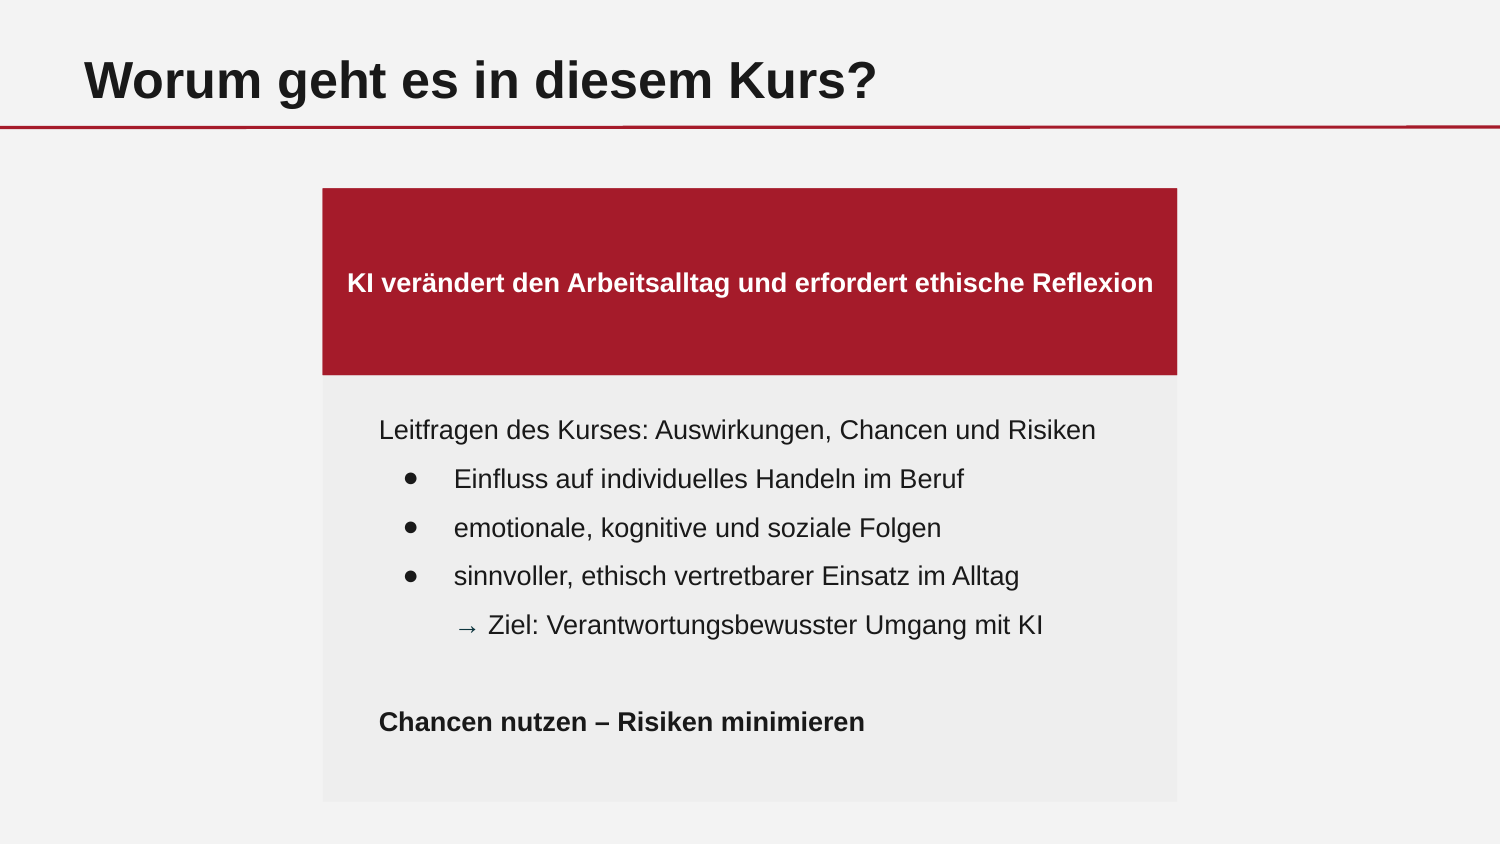

Worum geht es in diesem Kurs?

Praxisbeispiel: Benachteiligung durch KI-gestützte Elternkommunikation
KI verändert den Arbeitsalltag und erfordert ethische Reflexion

Leitfragen des Kurses: Auswirkungen, Chancen und Risiken
Einfluss auf individuelles Handeln im Beruf
emotionale, kognitive und soziale Folgen
sinnvoller, ethisch vertretbarer Einsatz im Alltag
→ Ziel: Verantwortungsbewusster Umgang mit KI

Chancen nutzen – Risiken minimieren